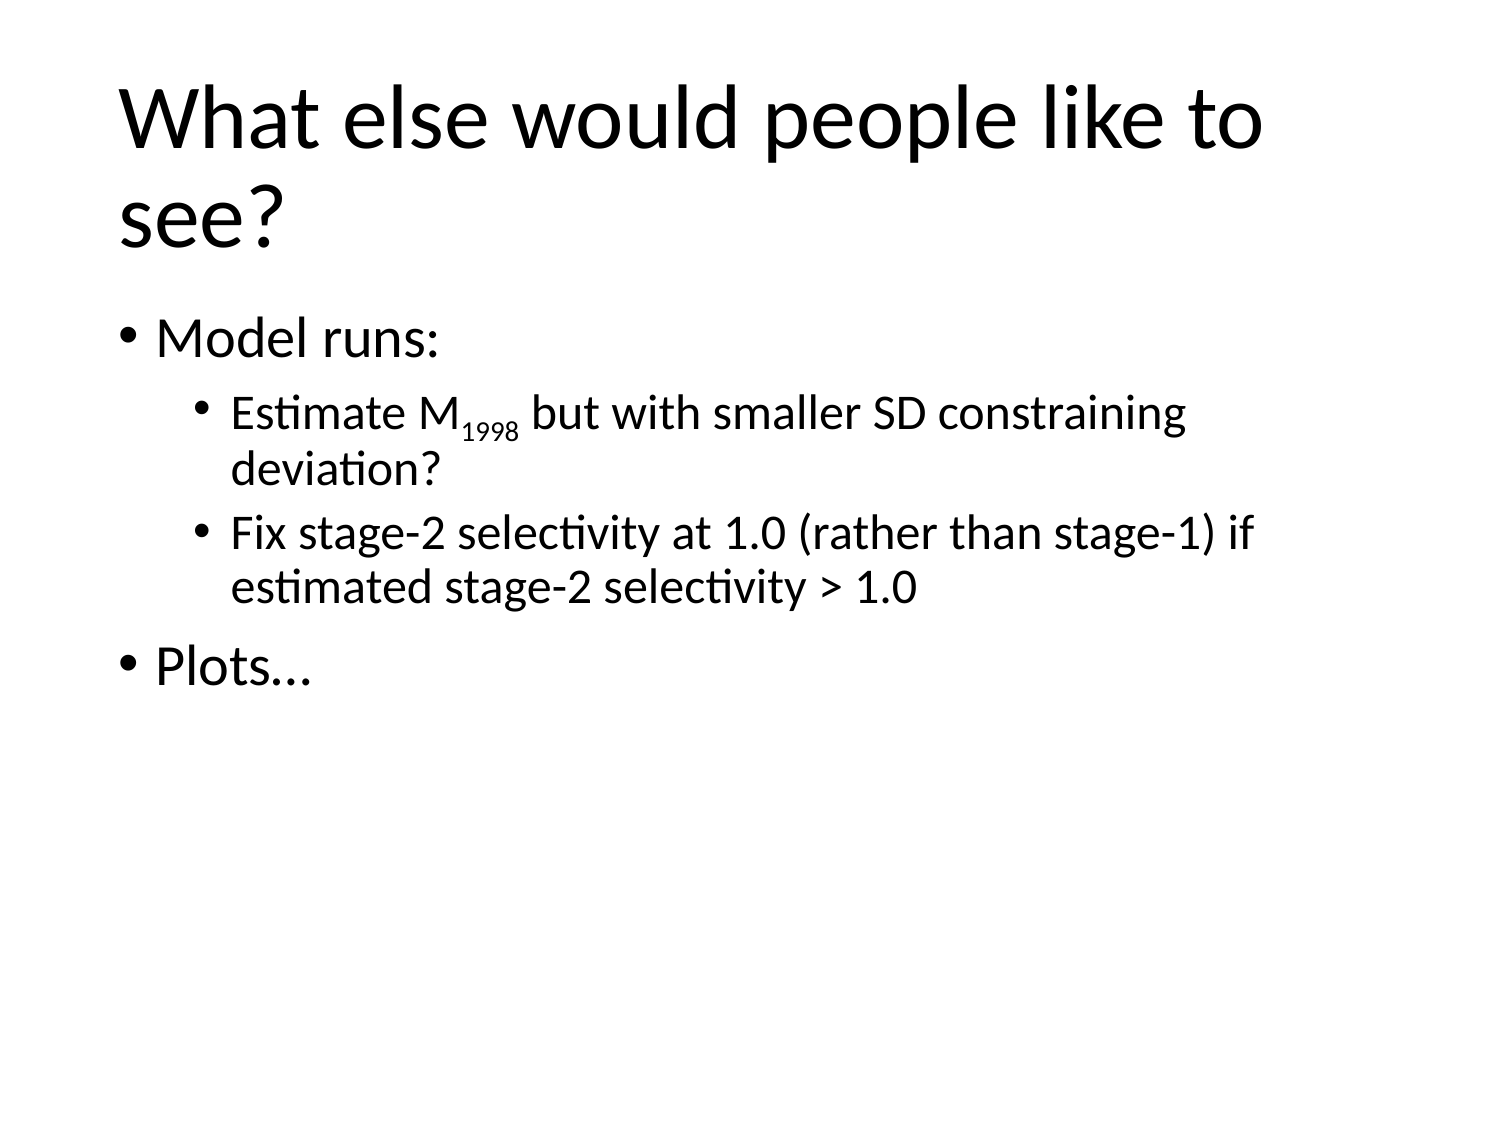

# What else would people like to see?
Model runs:
Estimate M1998 but with smaller SD constraining deviation?
Fix stage-2 selectivity at 1.0 (rather than stage-1) if estimated stage-2 selectivity > 1.0
Plots…